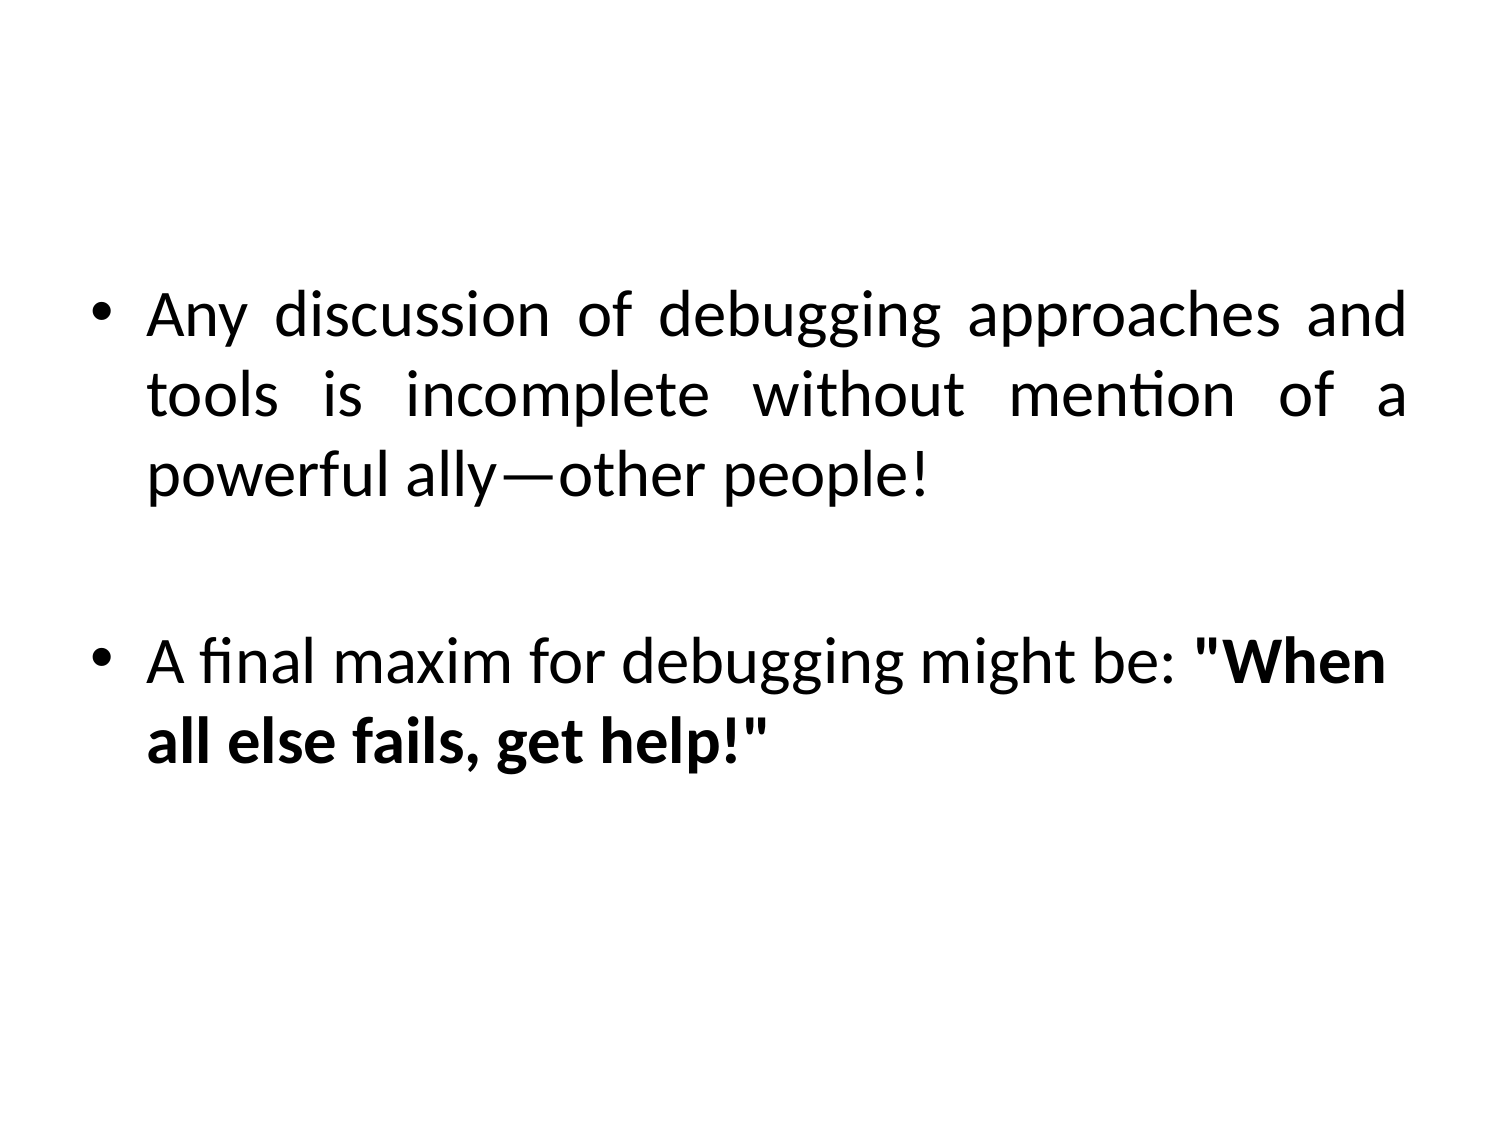

Any discussion of debugging approaches and tools is incomplete without mention of a powerful ally—other people!

A final maxim for debugging might be: "When all else fails, get help!"